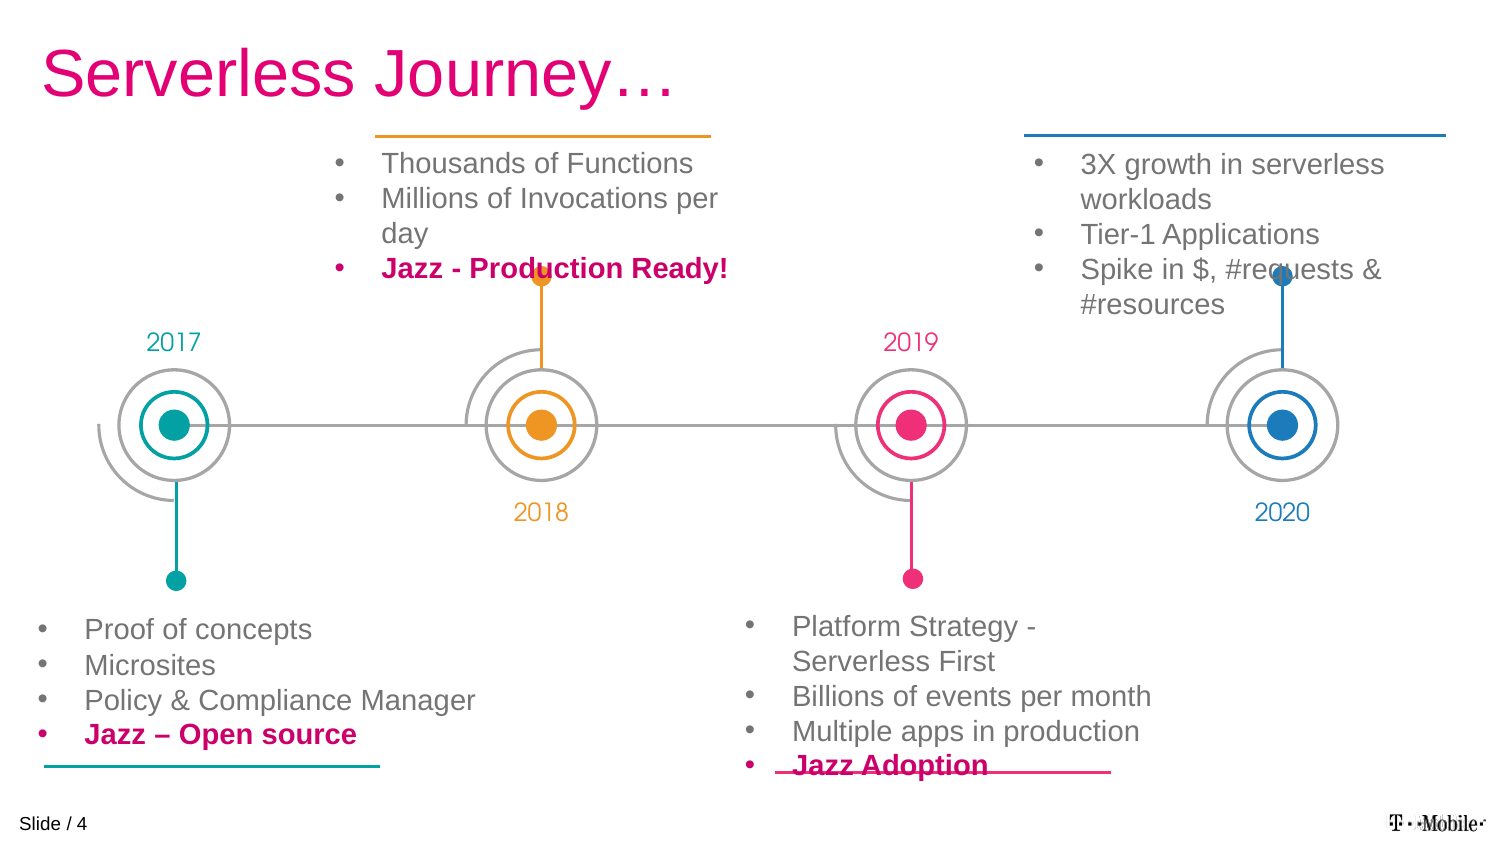

Serverless Journey…
Thousands of Functions
Millions of Invocations per day
Jazz - Production Ready!
3X growth in serverless workloads
Tier-1 Applications
Spike in $, #requests & #resources

2017
2019

2018
2020

Platform Strategy - Serverless First
Billions of events per month
Multiple apps in production
Jazz Adoption
Proof of concepts
Microsites
Policy & Compliance Manager
Jazz – Open source